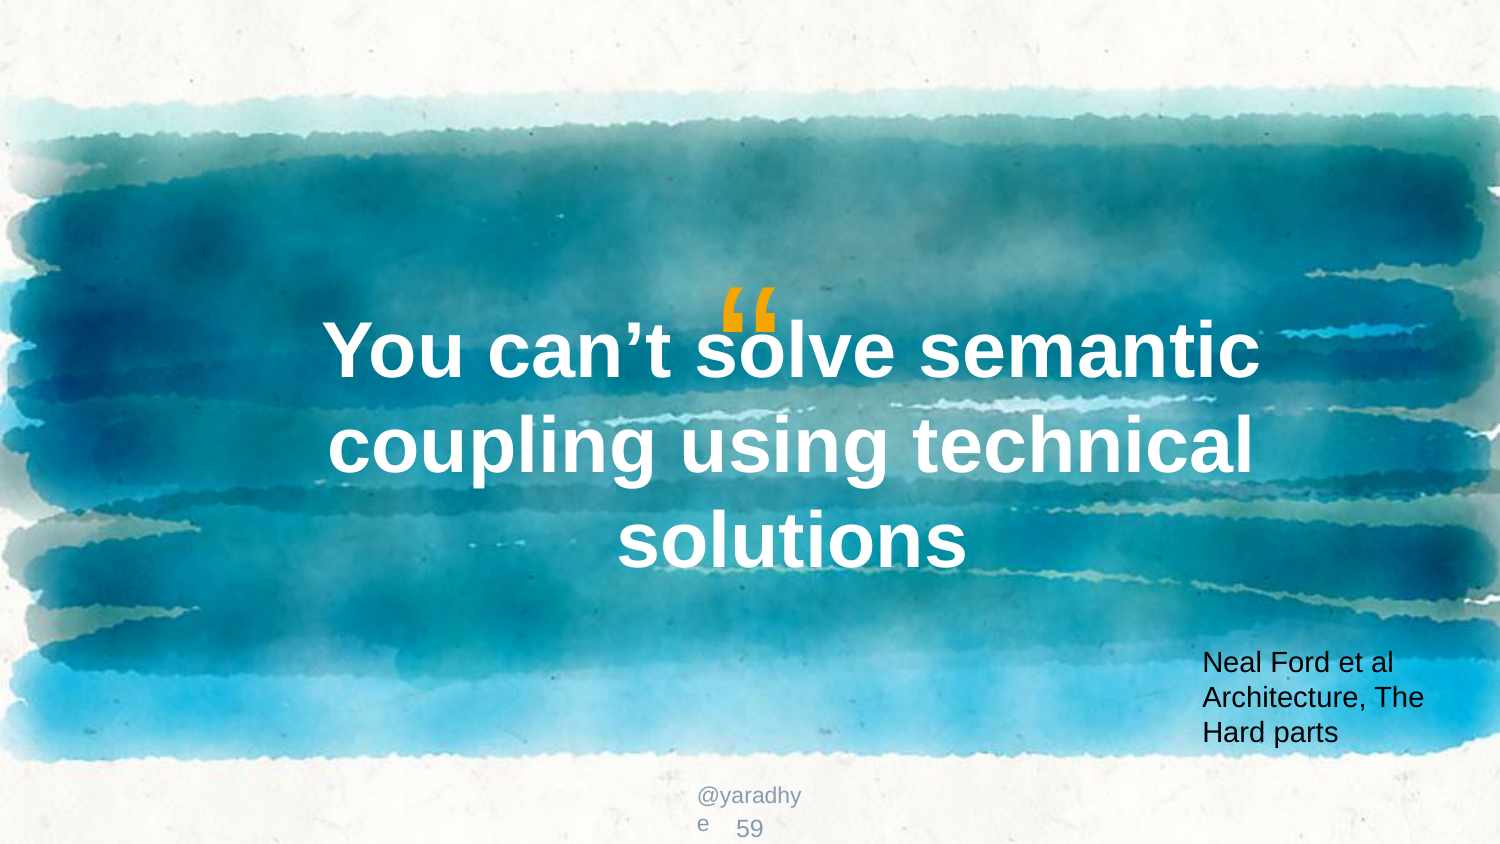

You can’t solve semantic coupling using technical solutions
Neal Ford et al
Architecture, The Hard parts

59